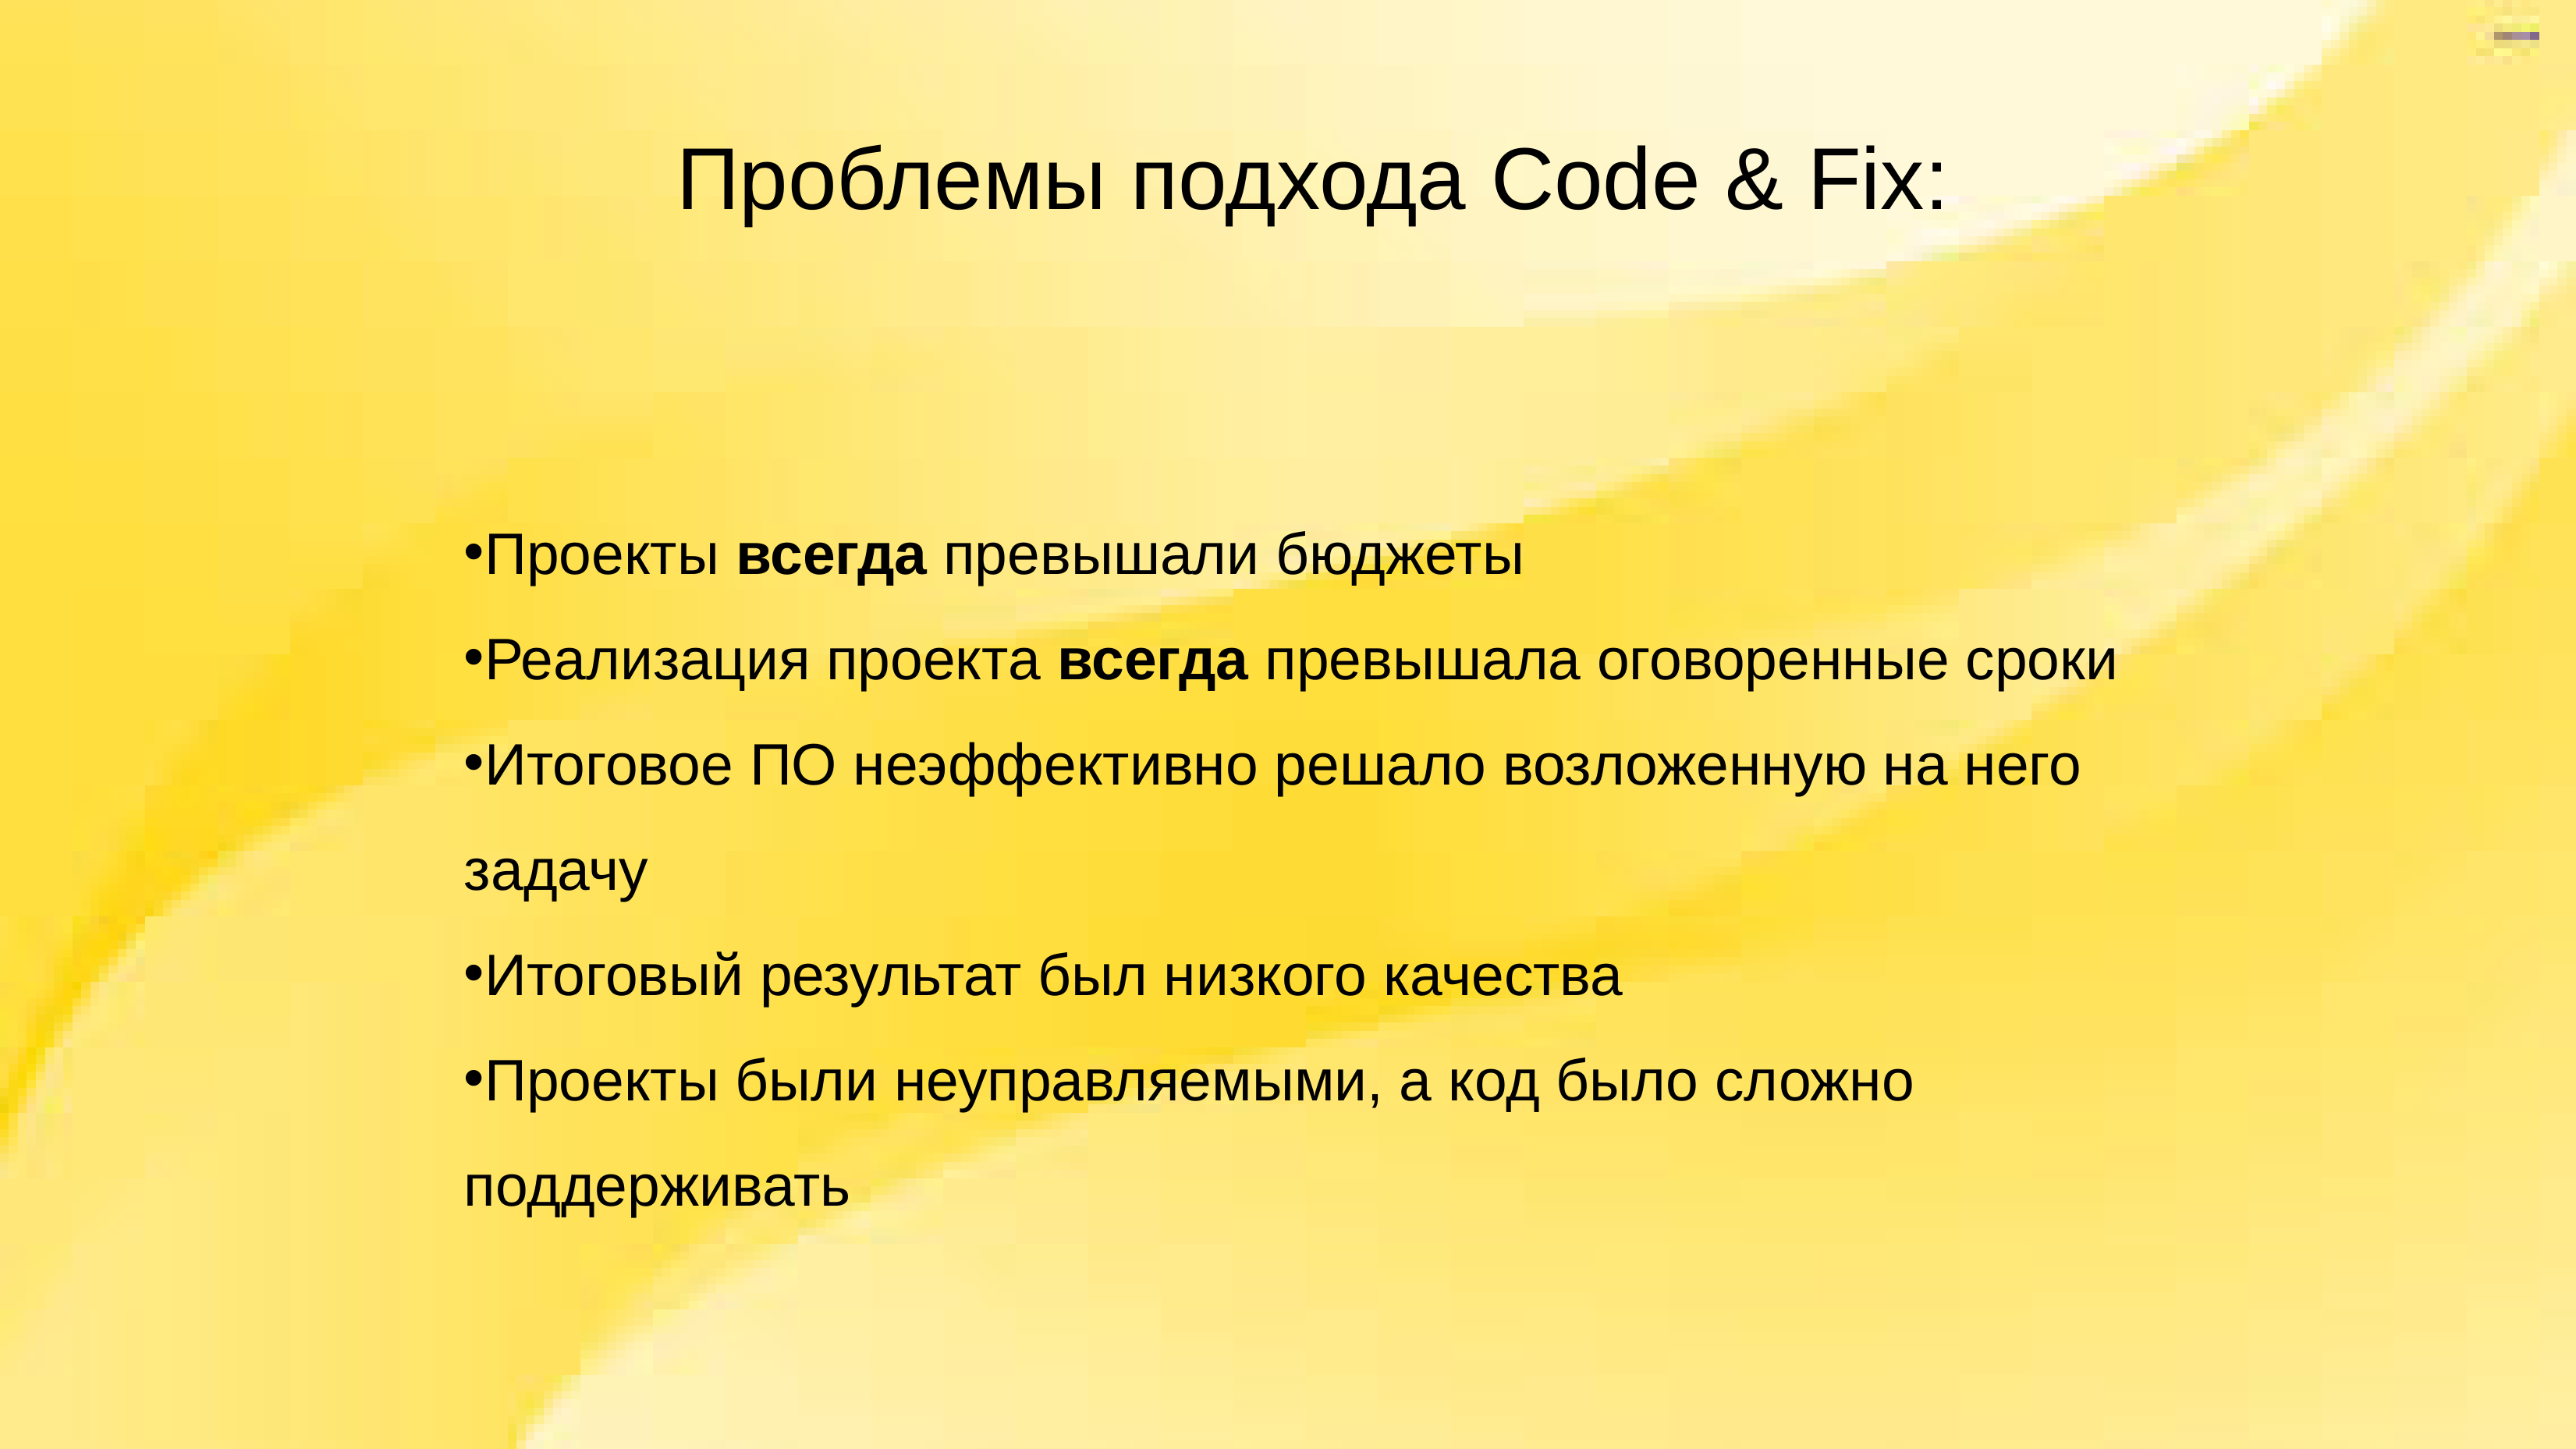

Проблемы подхода Code & Fix:
Проекты всегда превышали бюджеты
Реализация проекта всегда превышала оговоренные сроки
Итоговое ПО неэффективно решало возложенную на него задачу
Итоговый результат был низкого качества
Проекты были неуправляемыми, а код было сложно поддерживать